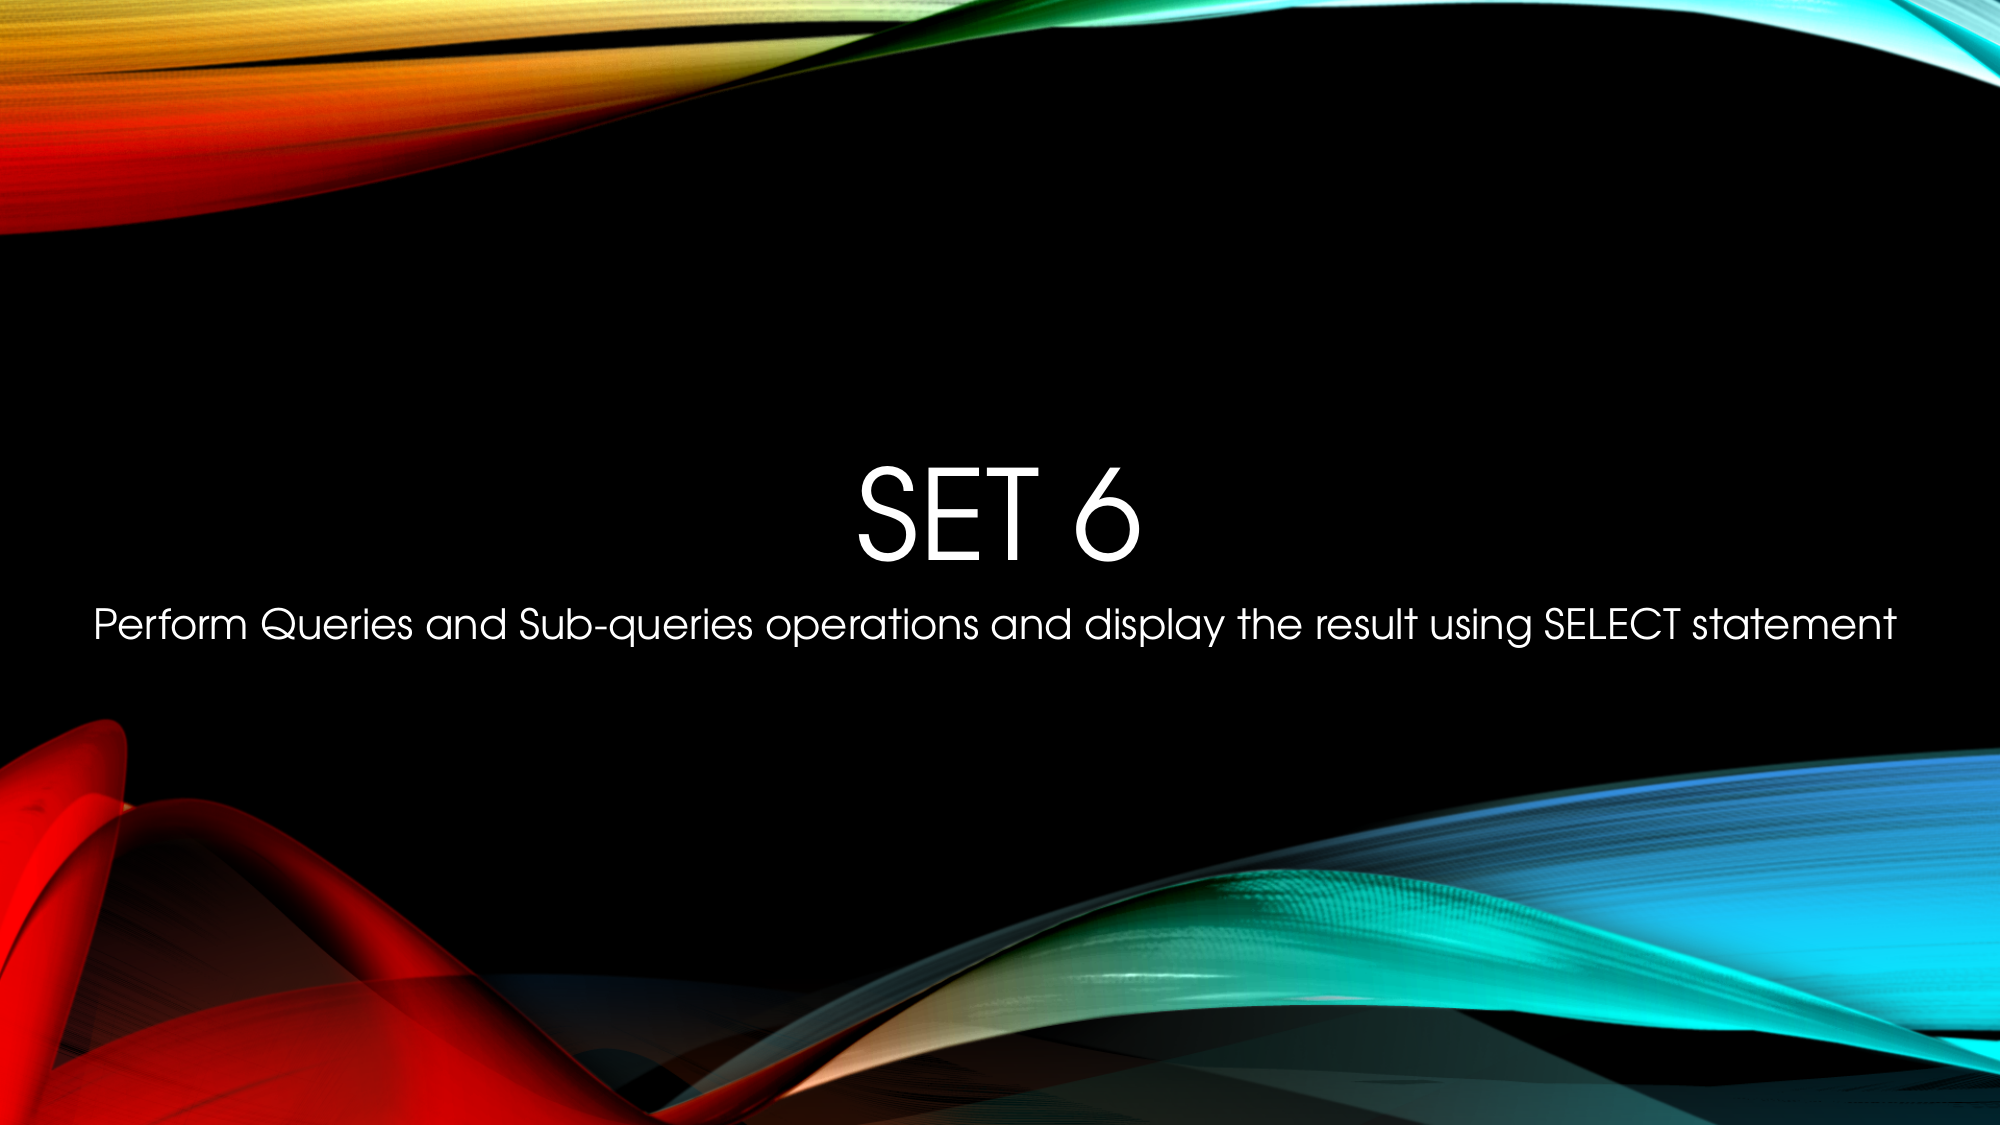

# SET 6
Perform Queries and Sub-queries operations and display the result using SELECT statement